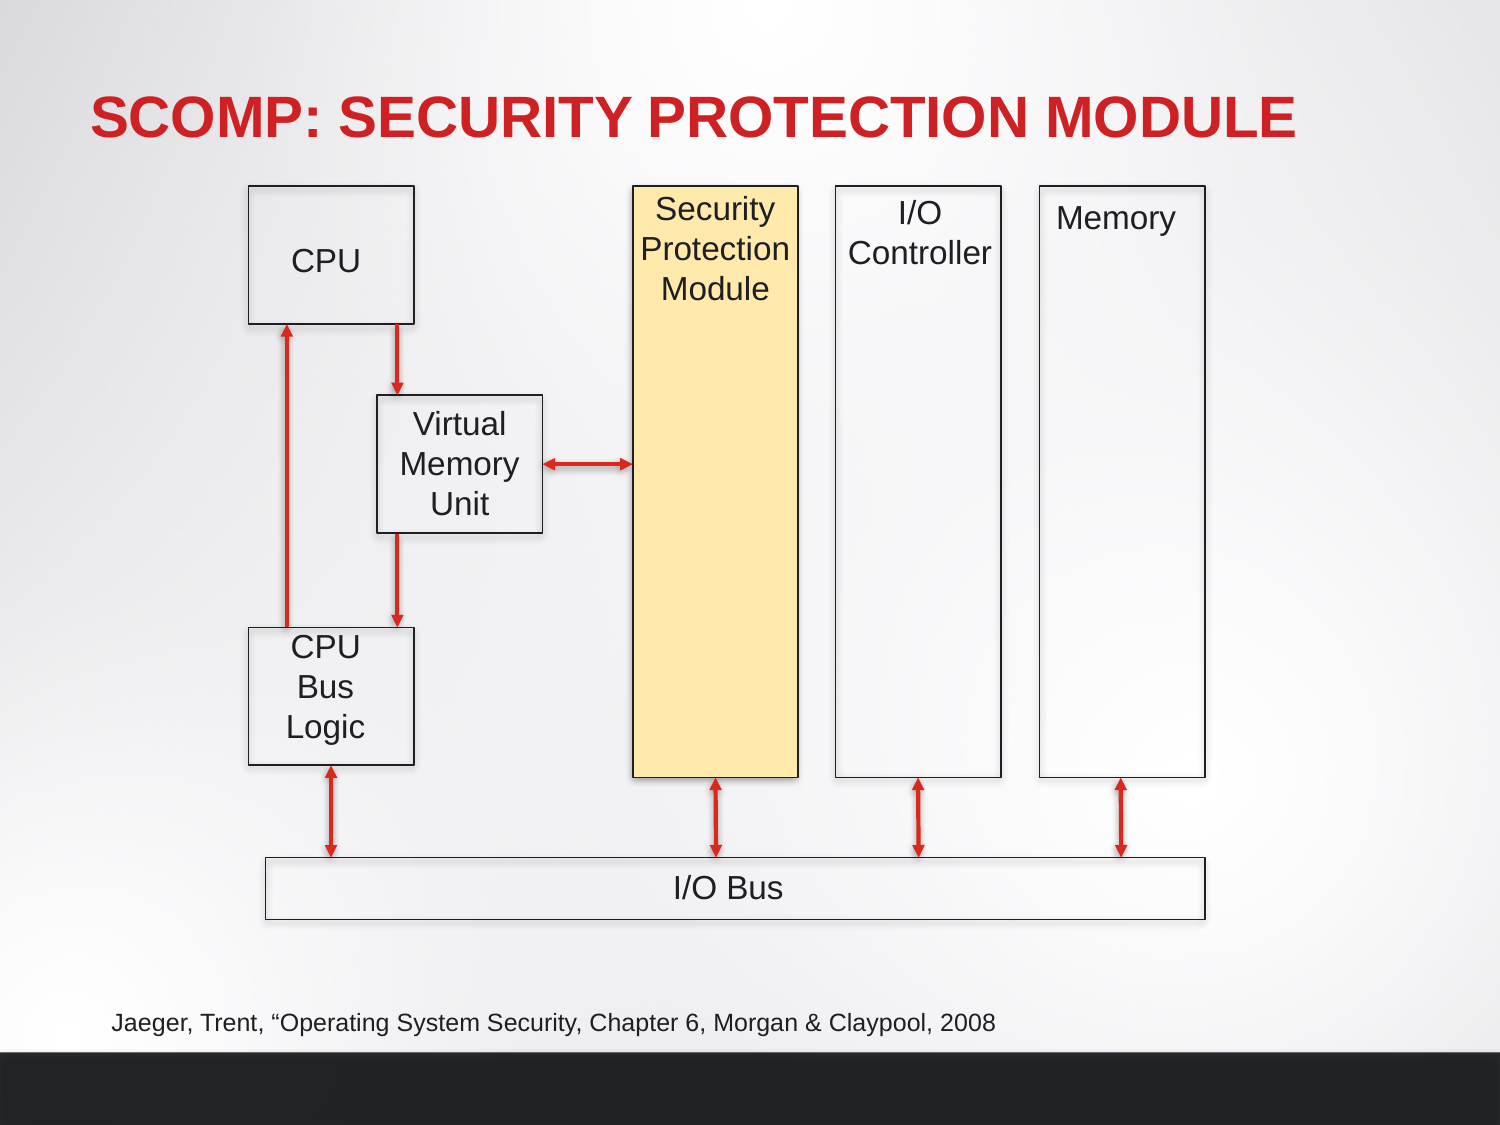

# Scomp: Security protection module
Security
Protection
Module
I/O
Controller

Memory
CPU

Virtual
Memory
Unit

CPU
Bus
Logic

I/O Bus
Jaeger, Trent, “Operating System Security, Chapter 6, Morgan & Claypool, 2008